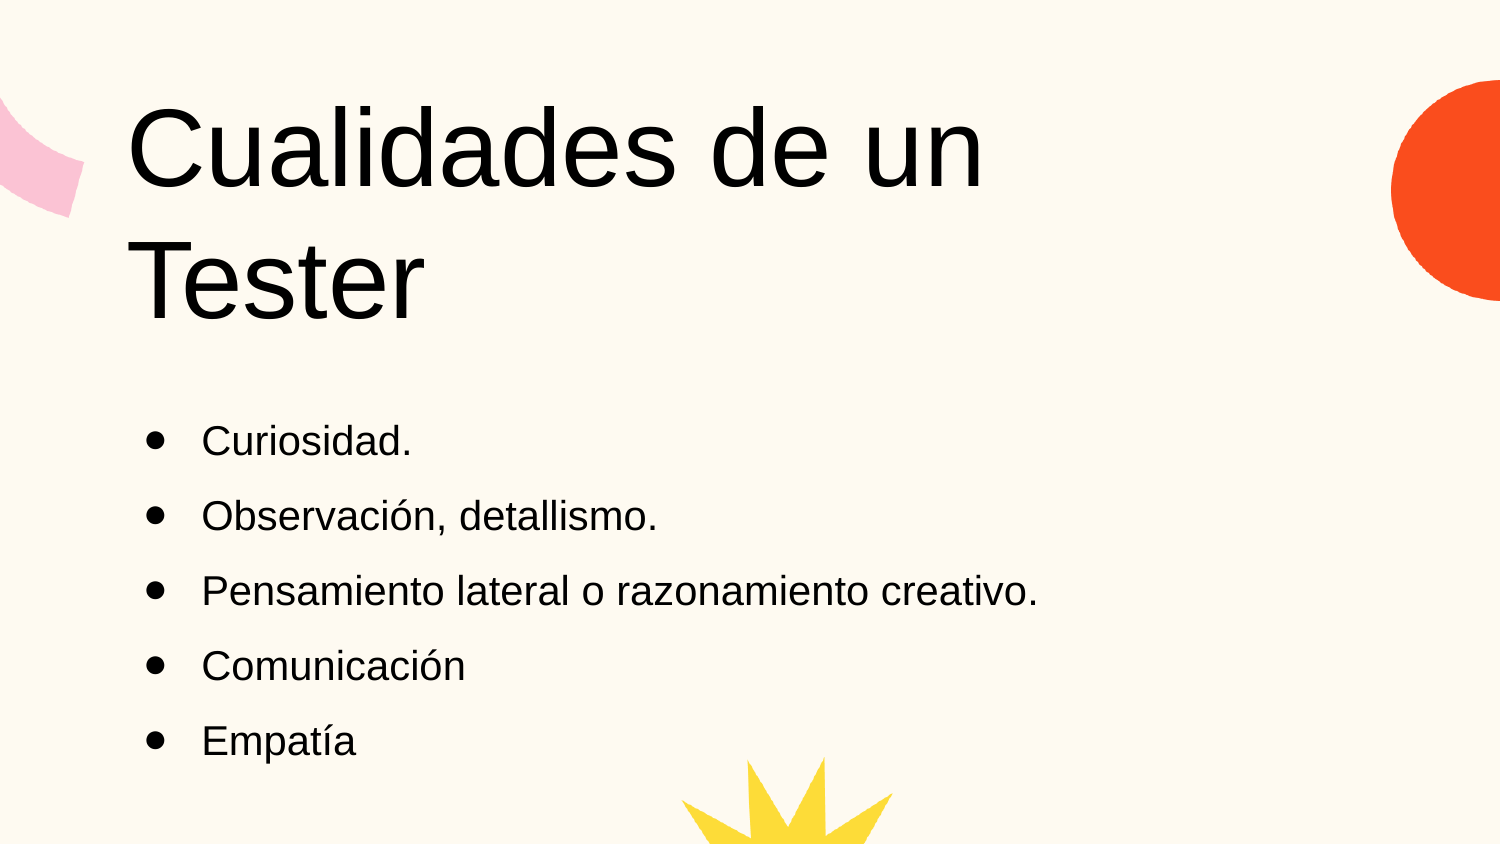

Cualidades de un Tester

Curiosidad.
Observación, detallismo.
Pensamiento lateral o razonamiento creativo.
Comunicación
Empatía